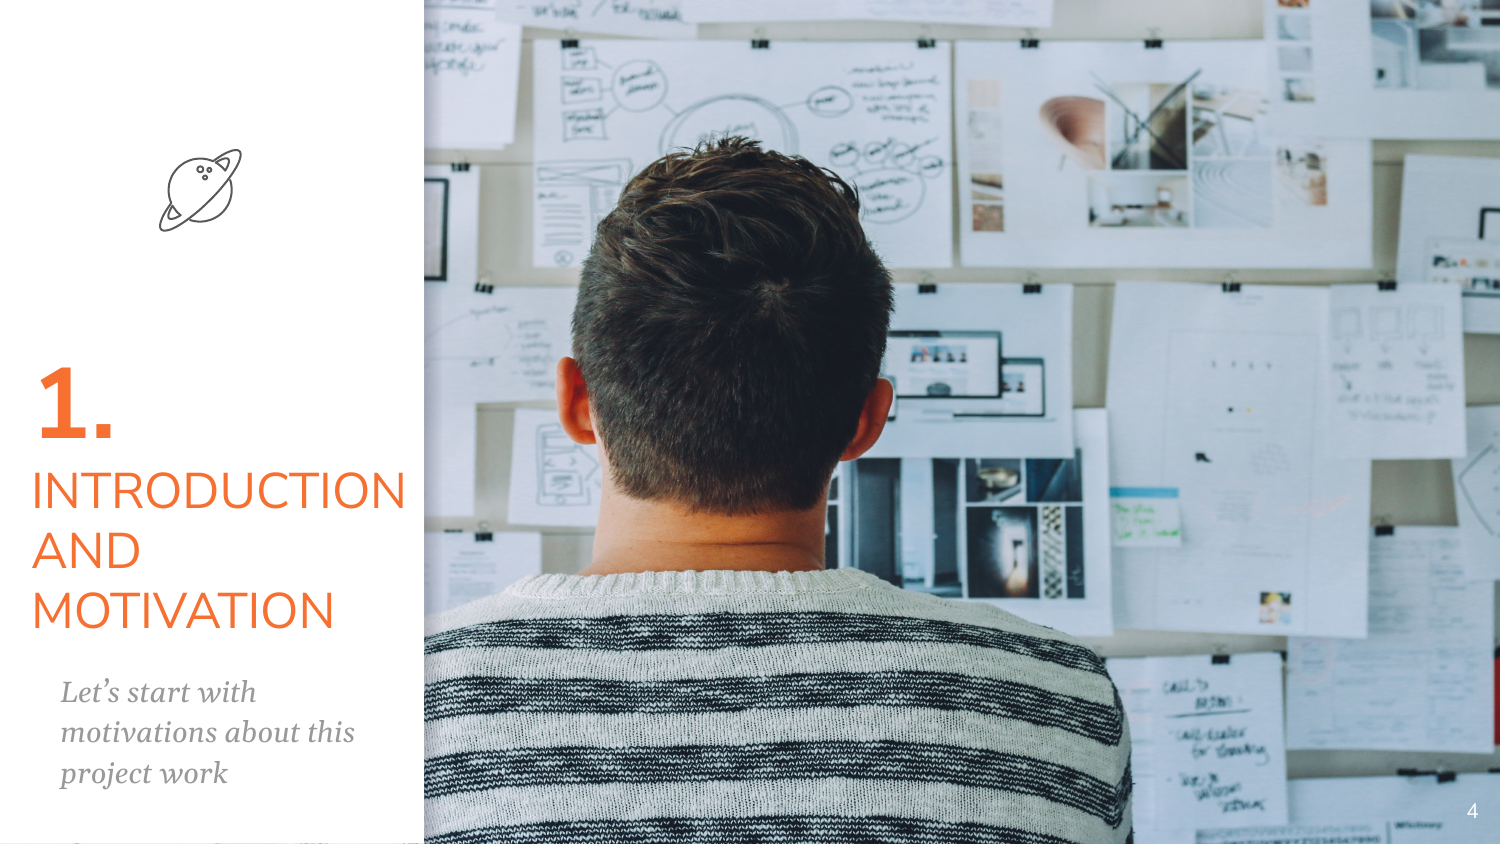

# 1.
INTRODUCTION AND MOTIVATION

Let’s start with motivations about this project work
4